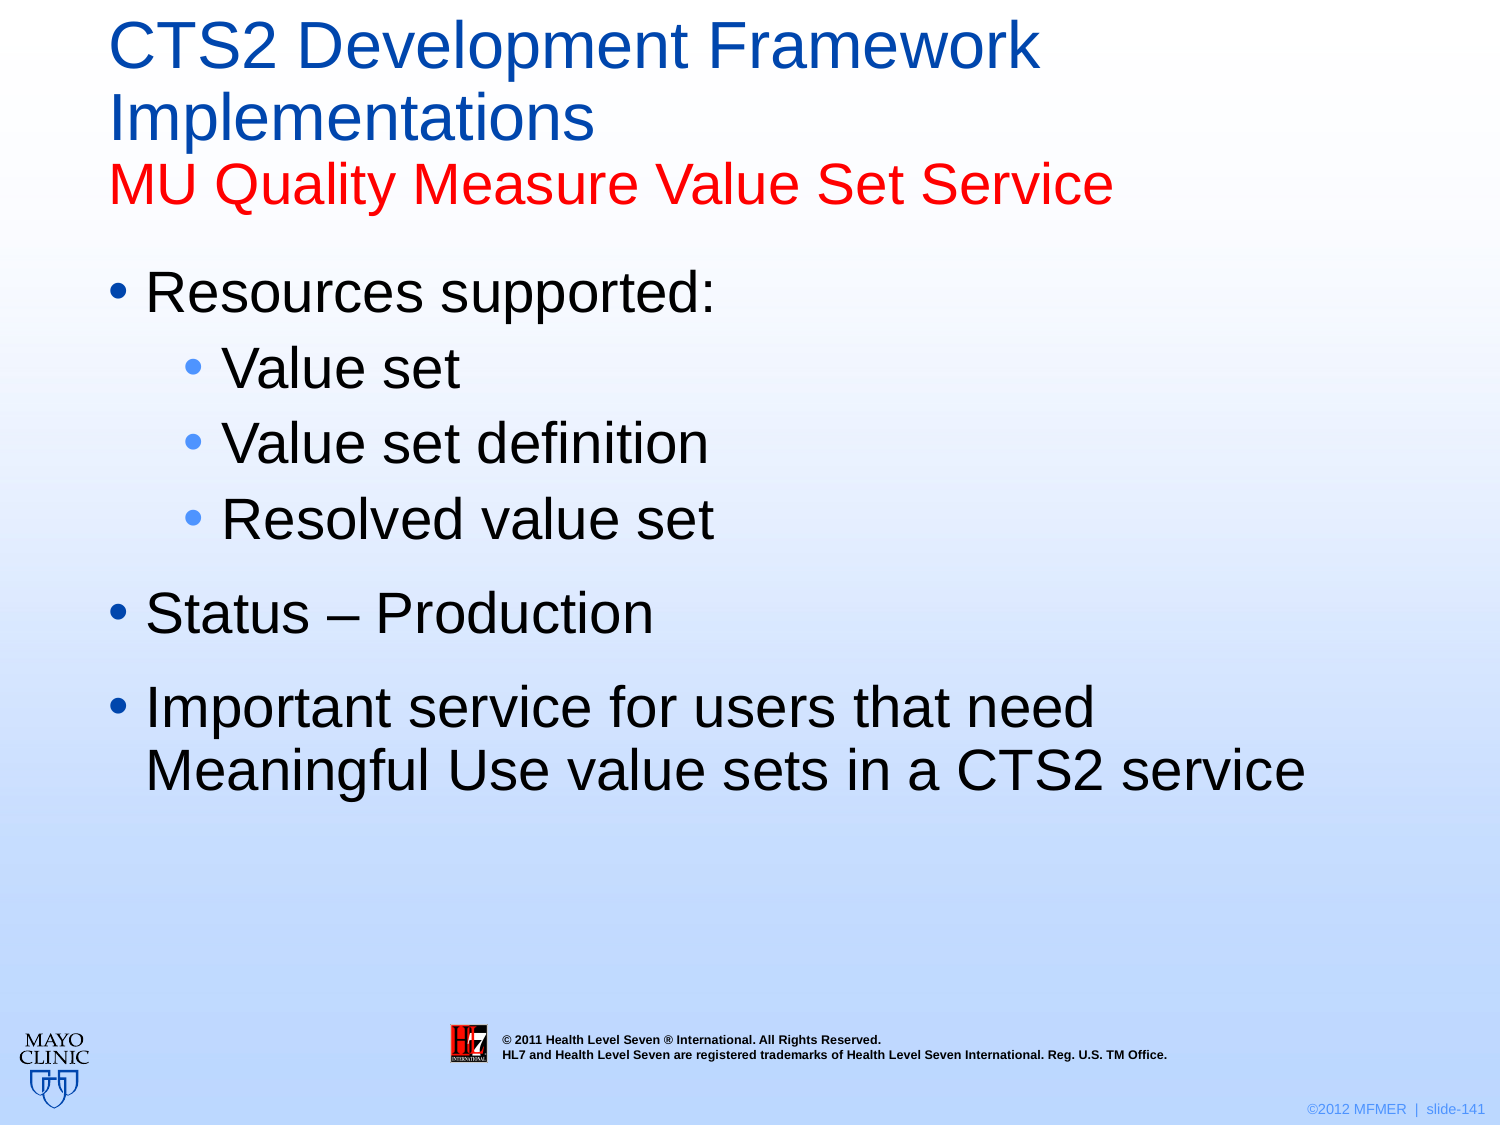

# CTS2 Development Framework Implementations MU Quality Measure Value Set Service
Resources supported:
Value set
Value set definition
Resolved value set
Status – Production
Important service for users that need Meaningful Use value sets in a CTS2 service